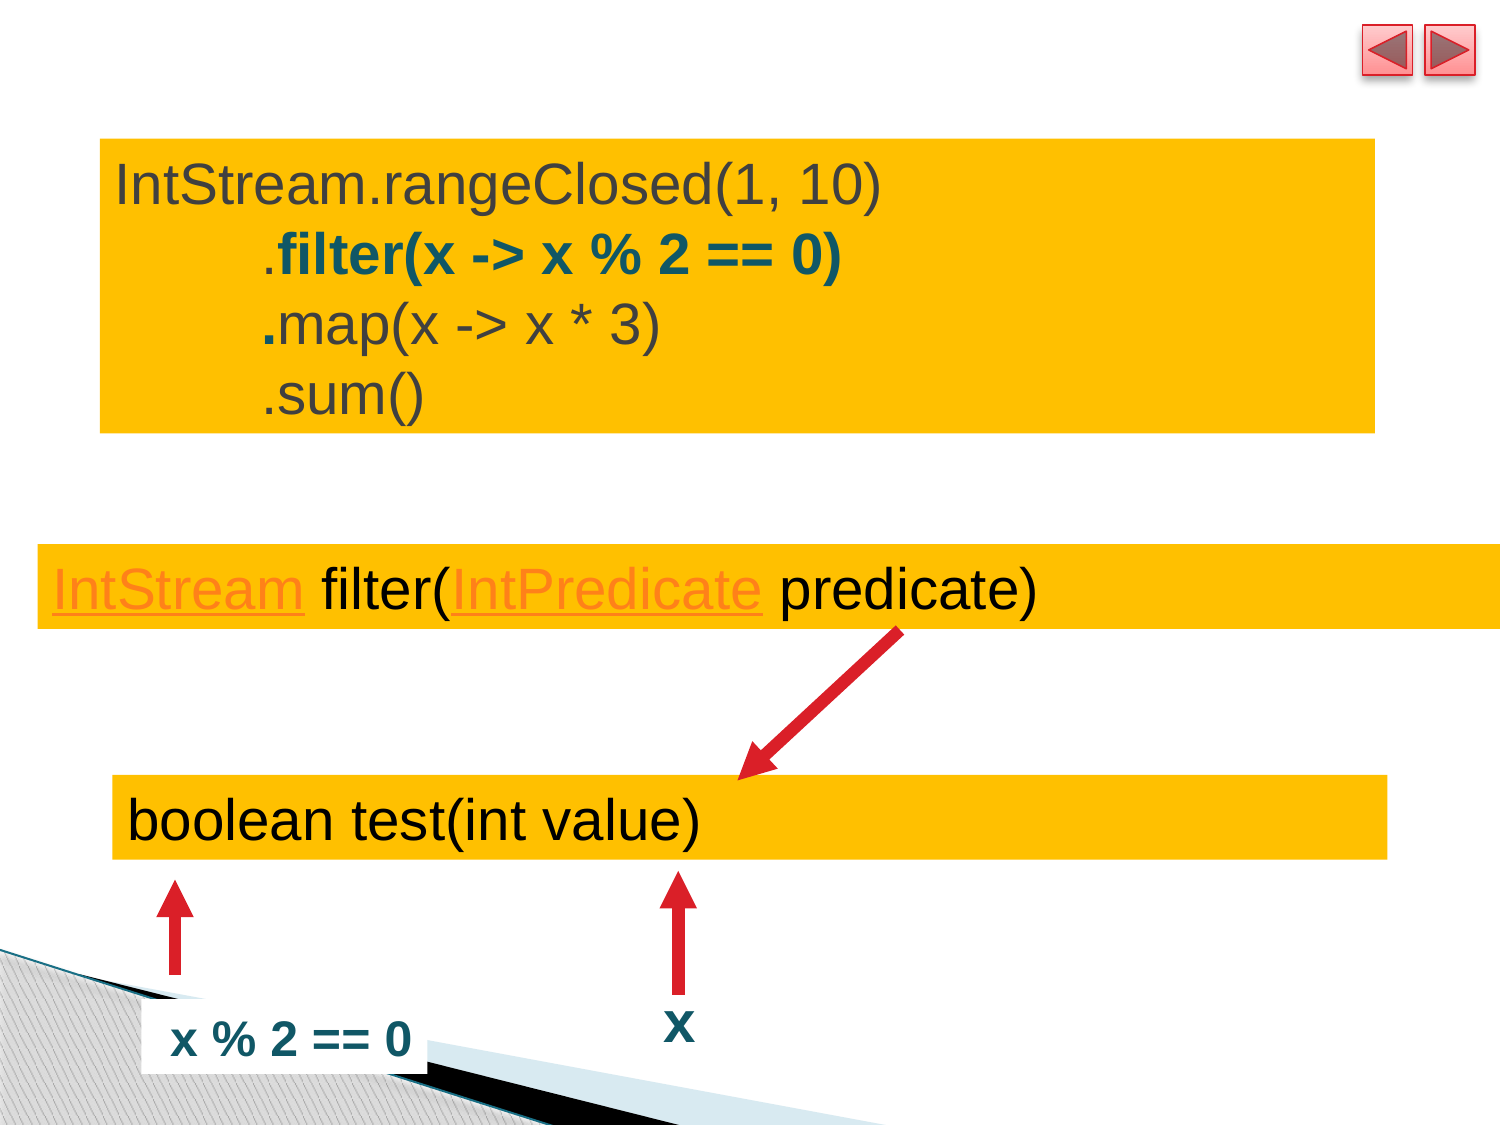

IntStream.rangeClosed(1, 10)
         .filter(x -> x % 2 == 0)
         .map(x -> x * 3)
         .sum()
IntStream filter​(IntPredicate predicate)
boolean test(int value)
x
 x % 2 == 0